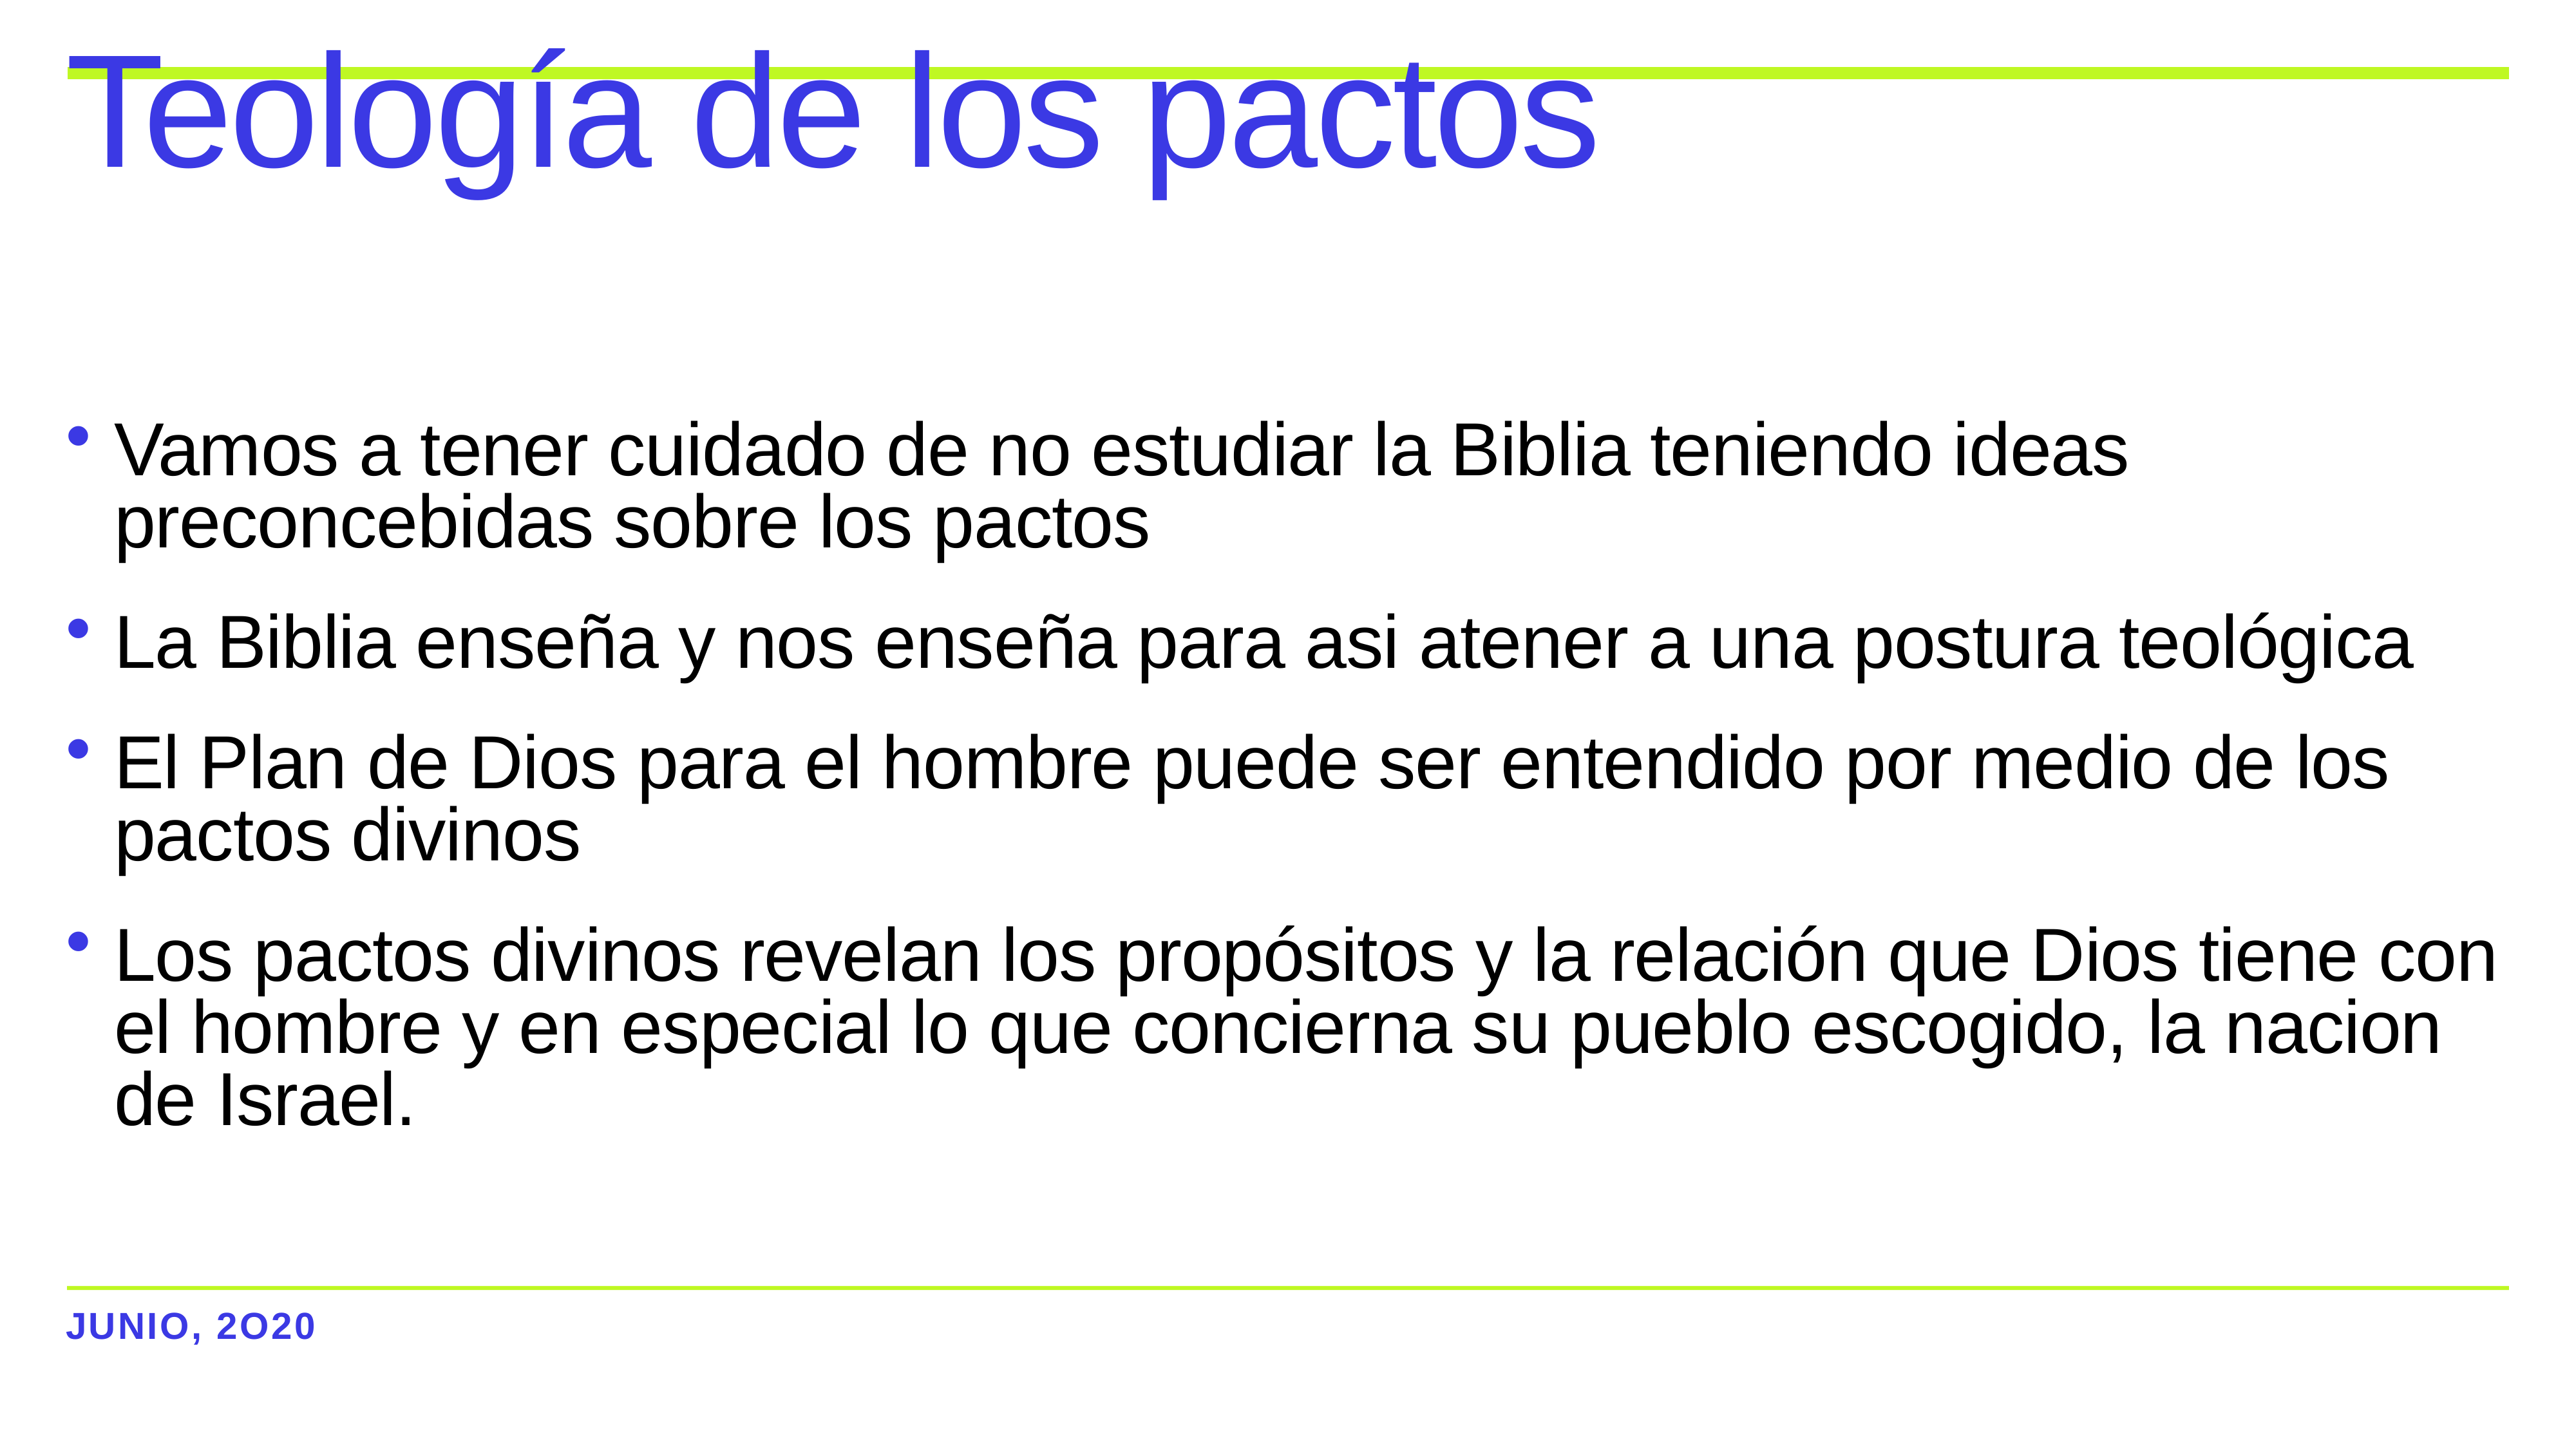

# Teología de los pactos
Vamos a tener cuidado de no estudiar la Biblia teniendo ideas preconcebidas sobre los pactos
La Biblia enseña y nos enseña para asi atener a una postura teológica
El Plan de Dios para el hombre puede ser entendido por medio de los pactos divinos
Los pactos divinos revelan los propósitos y la relación que Dios tiene con el hombre y en especial lo que concierna su pueblo escogido, la nacion de Israel.
Junio, 2o20